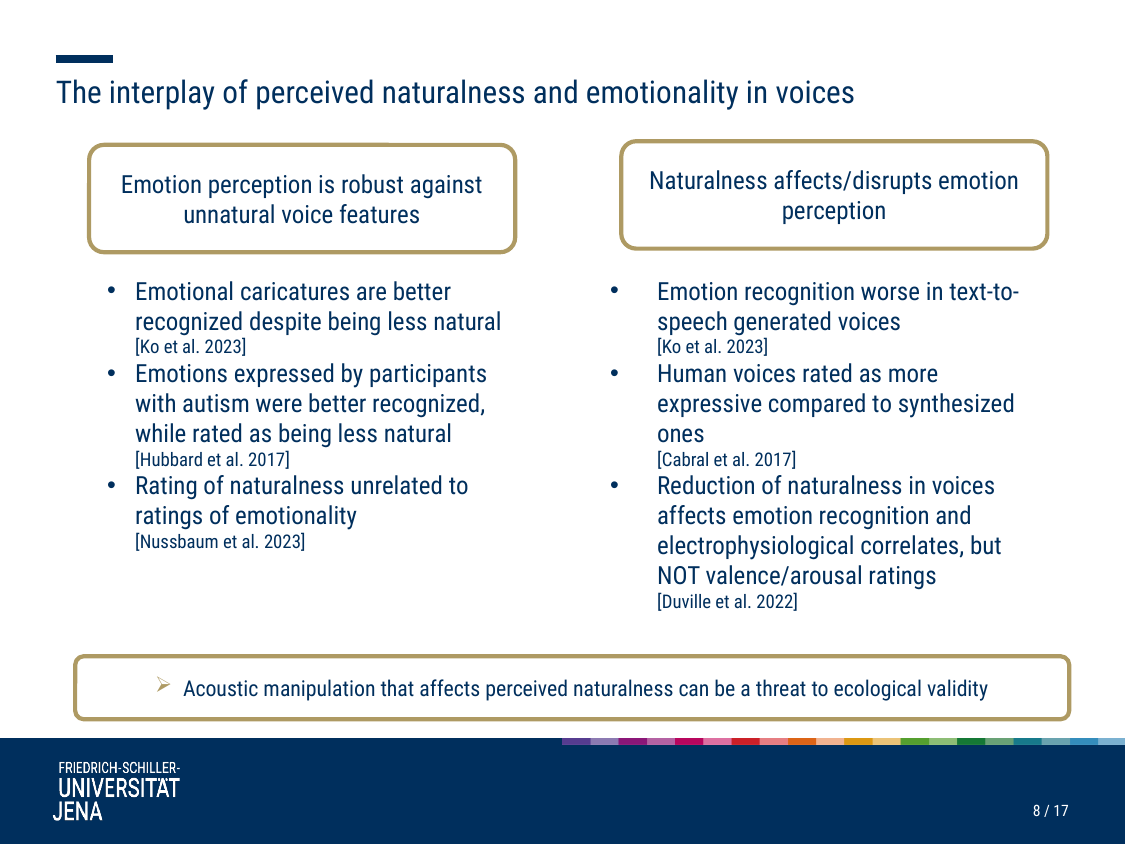

The interplay of perceived naturalness and emotionality in voices
Naturalness affects/disrupts emotion perception
Emotion perception is robust against unnatural voice features
Emotional caricatures are better recognized despite being less natural [Ko et al. 2023]
Emotions expressed by participants with autism were better recognized, while rated as being less natural [Hubbard et al. 2017]
Rating of naturalness unrelated to ratings of emotionality
[Nussbaum et al. 2023]
Emotion recognition worse in text-to-speech generated voices
[Ko et al. 2023]
Human voices rated as more expressive compared to synthesized ones
[Cabral et al. 2017]
Reduction of naturalness in voices affects emotion recognition and electrophysiological correlates, but NOT valence/arousal ratings
[Duville et al. 2022]

Acoustic manipulation that affects perceived naturalness can be a threat to ecological validity